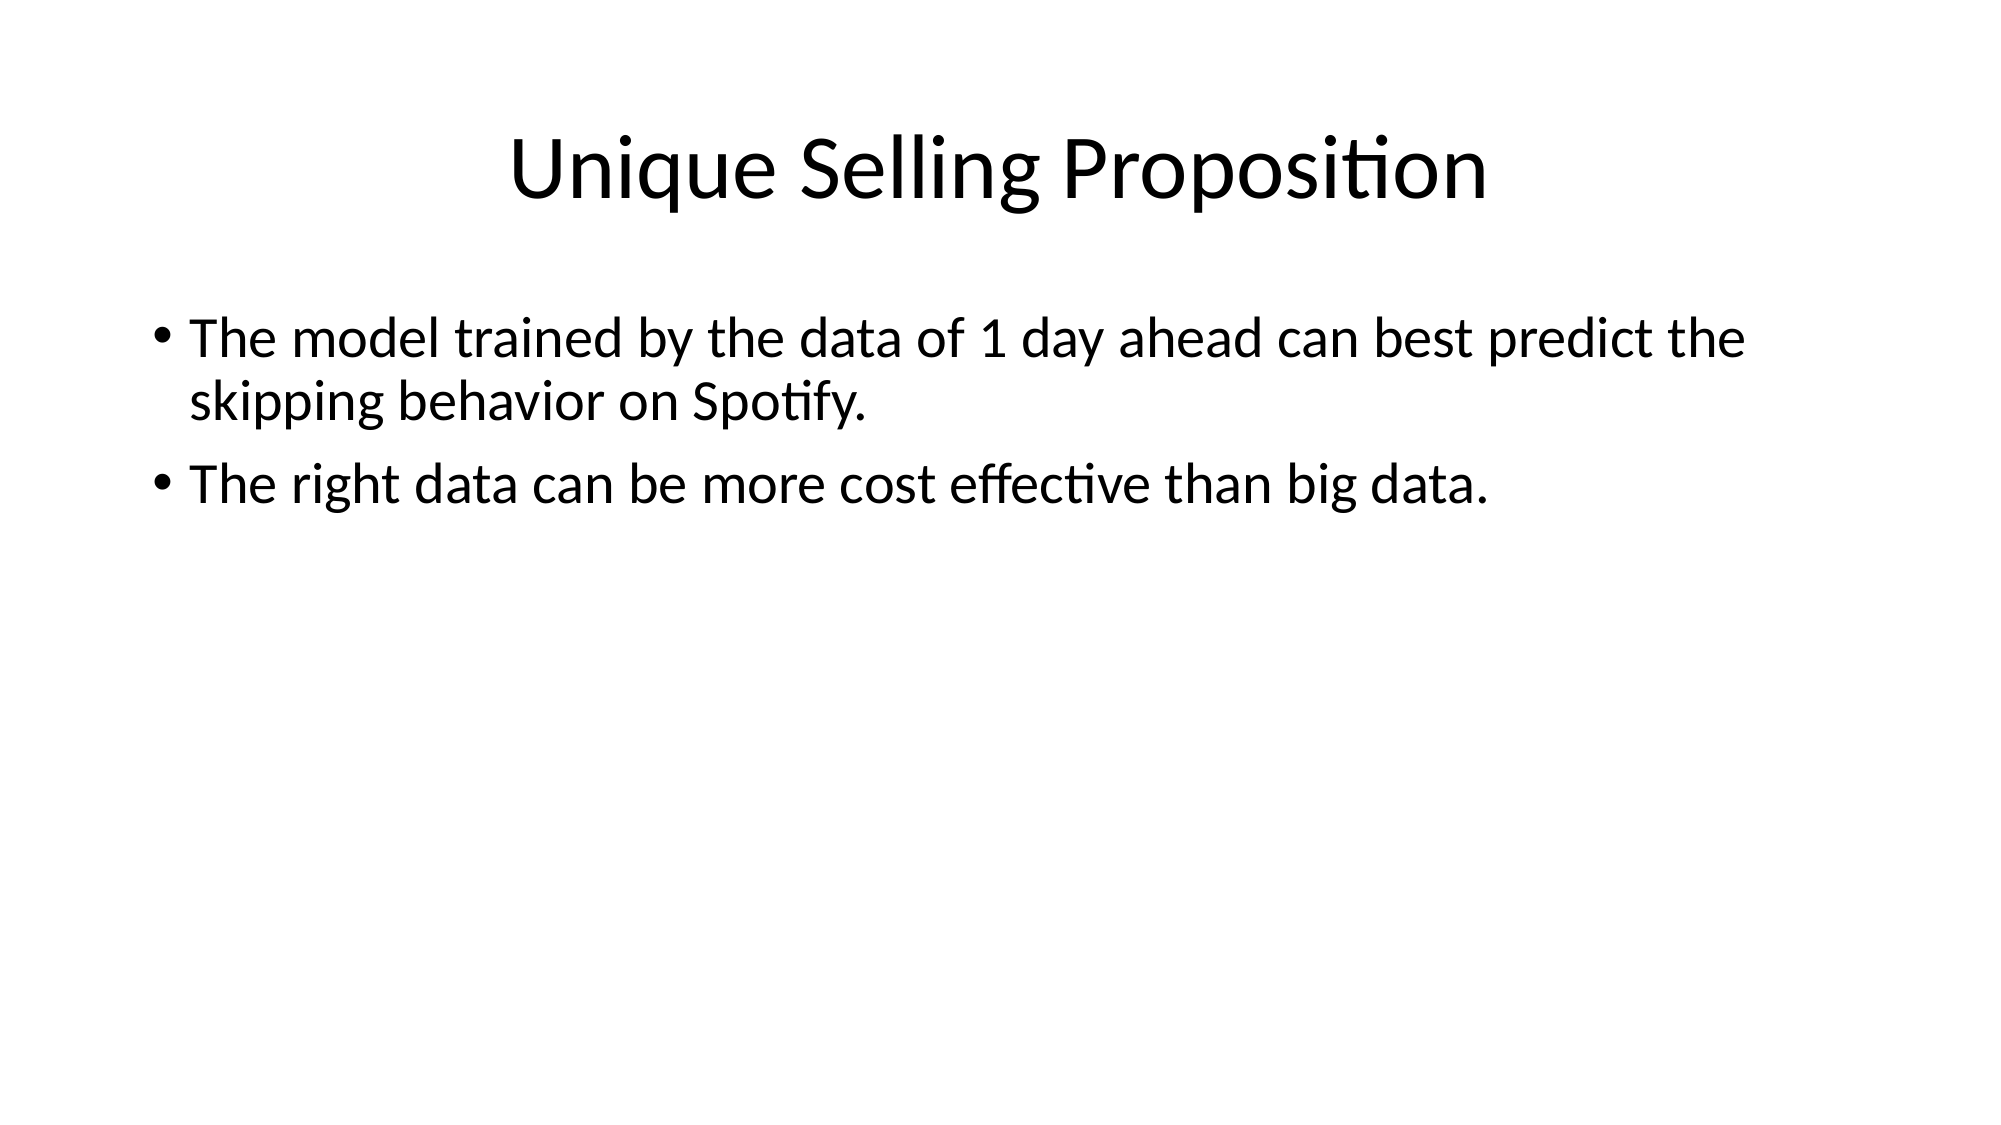

# Unique Selling Proposition
The model trained by the data of 1 day ahead can best predict the skipping behavior on Spotify.
The right data can be more cost effective than big data.